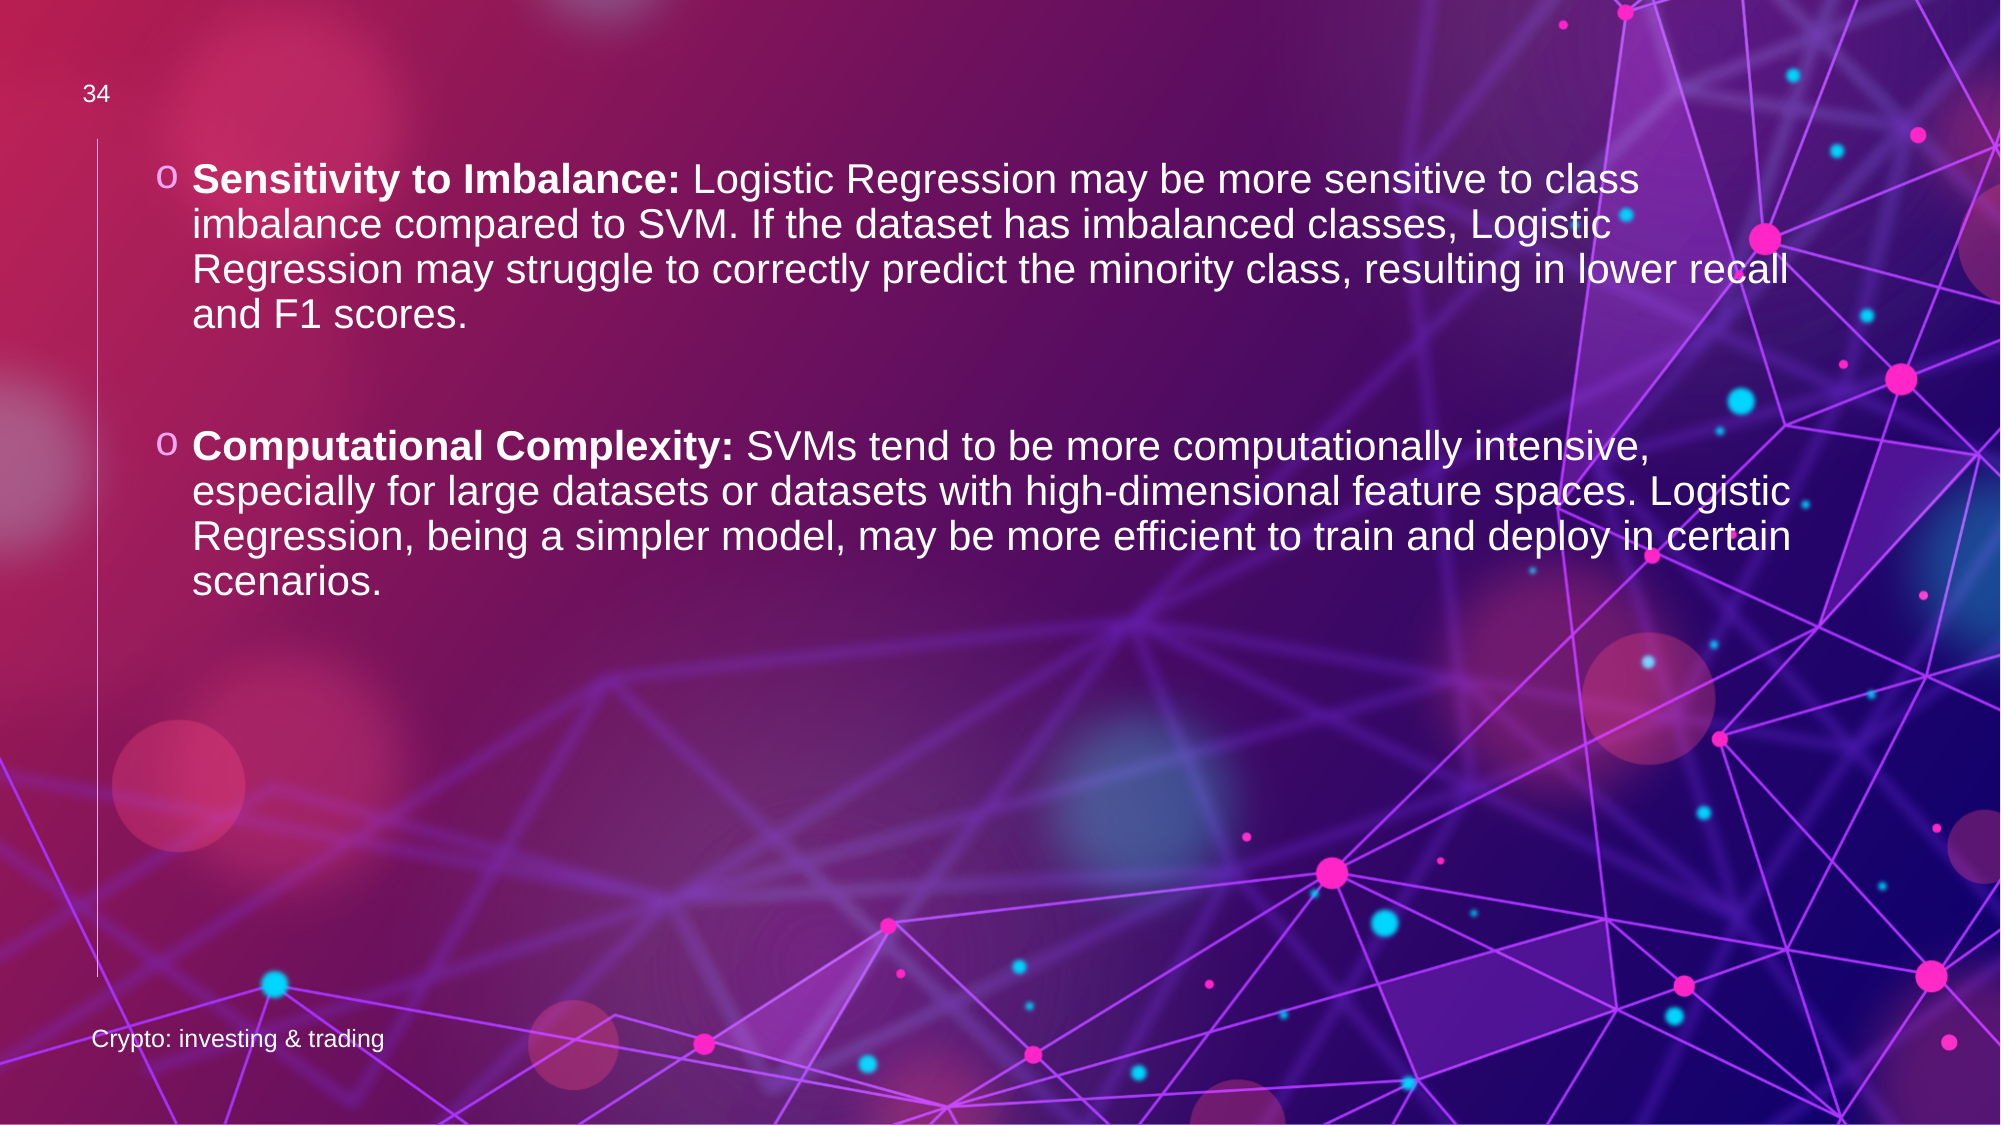

34
Sensitivity to Imbalance: Logistic Regression may be more sensitive to class imbalance compared to SVM. If the dataset has imbalanced classes, Logistic Regression may struggle to correctly predict the minority class, resulting in lower recall and F1 scores.

Computational Complexity: SVMs tend to be more computationally intensive, especially for large datasets or datasets with high-dimensional feature spaces. Logistic Regression, being a simpler model, may be more efficient to train and deploy in certain scenarios.
Crypto: investing & trading